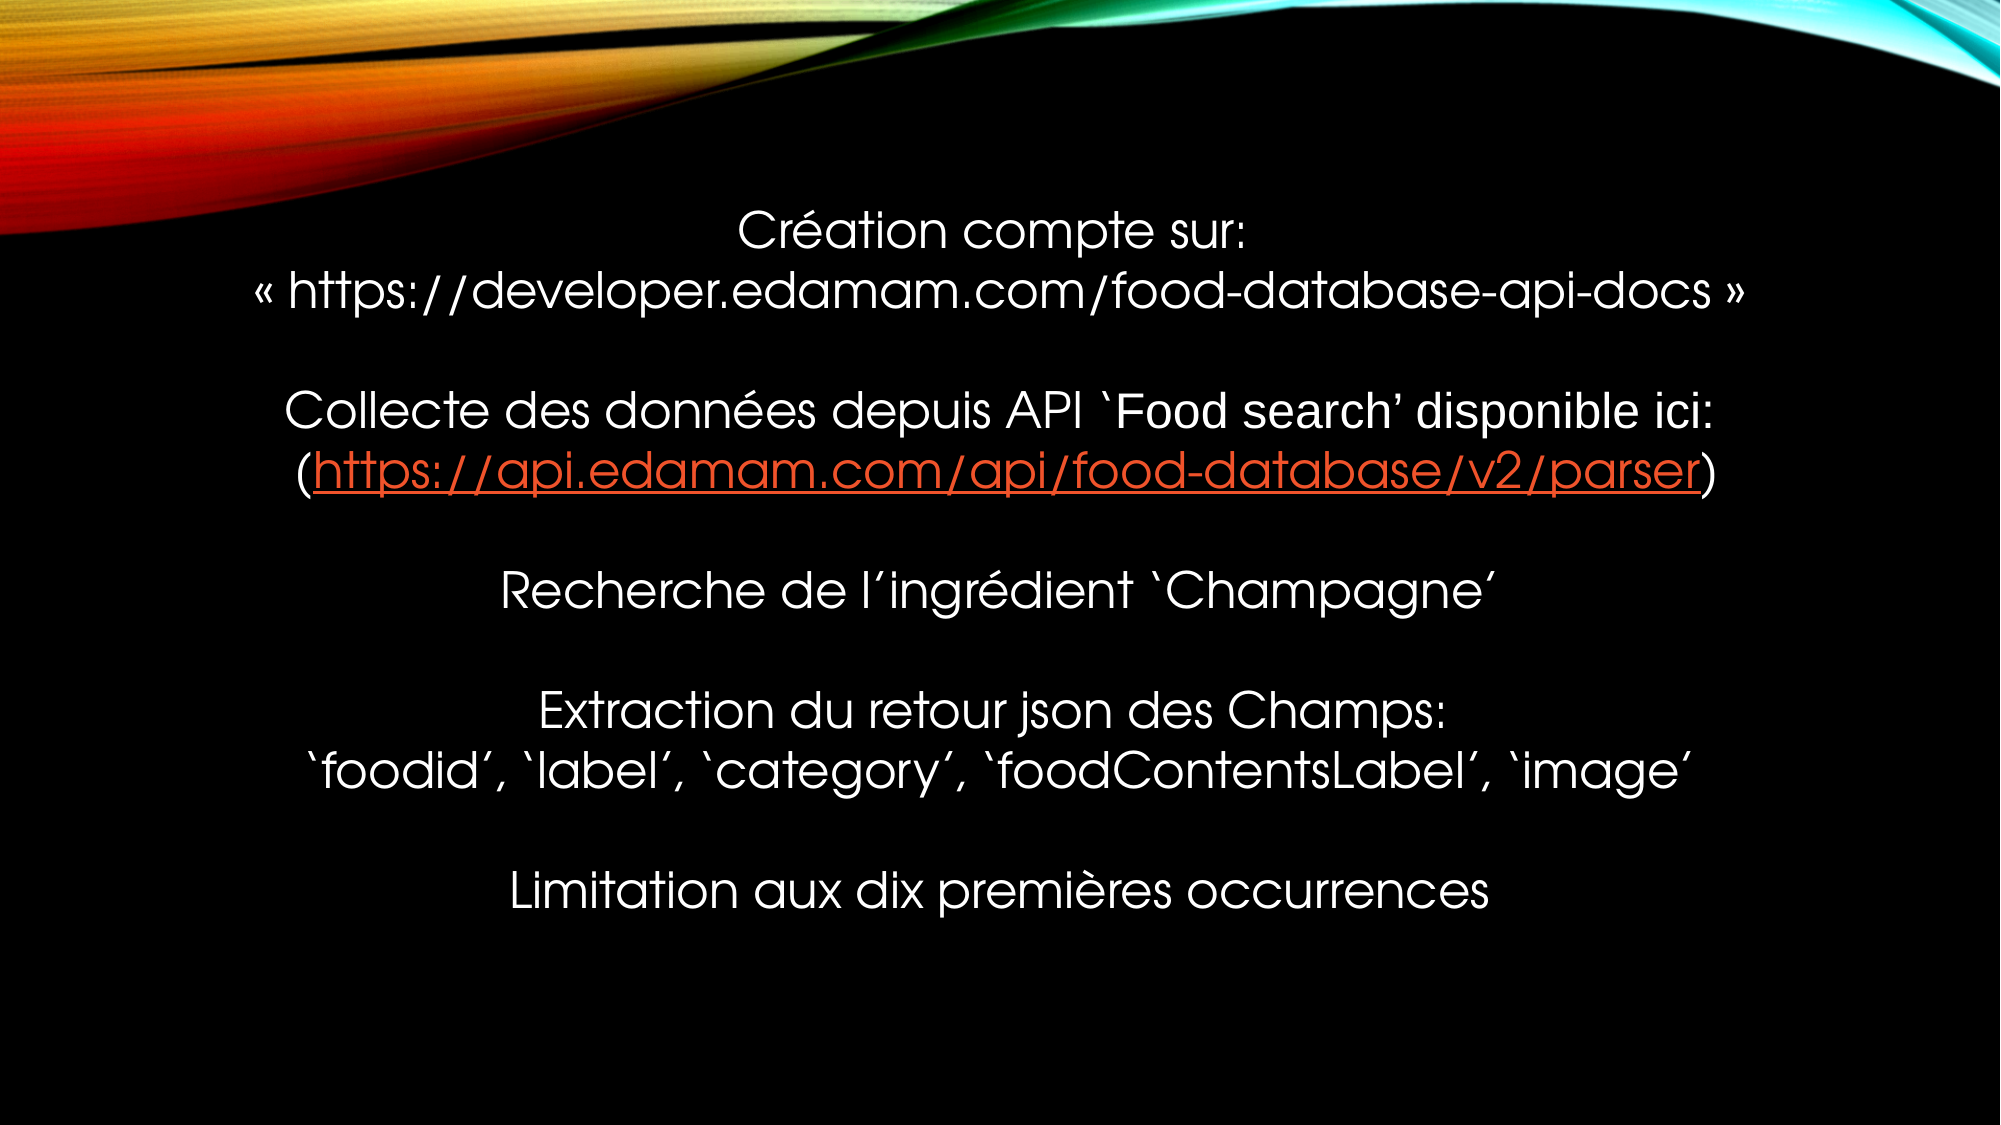

Création compte sur:
« https://developer.edamam.com/food-database-api-docs »

Collecte des données depuis API ‘Food search’ disponible ici:
 (https://api.edamam.com/api/food-database/v2/parser)

Recherche de l’ingrédient ‘Champagne’

Extraction du retour json des Champs:
‘foodid’, ‘label’, ‘category’, ‘foodContentsLabel’, ‘image’

Limitation aux dix premières occurrences